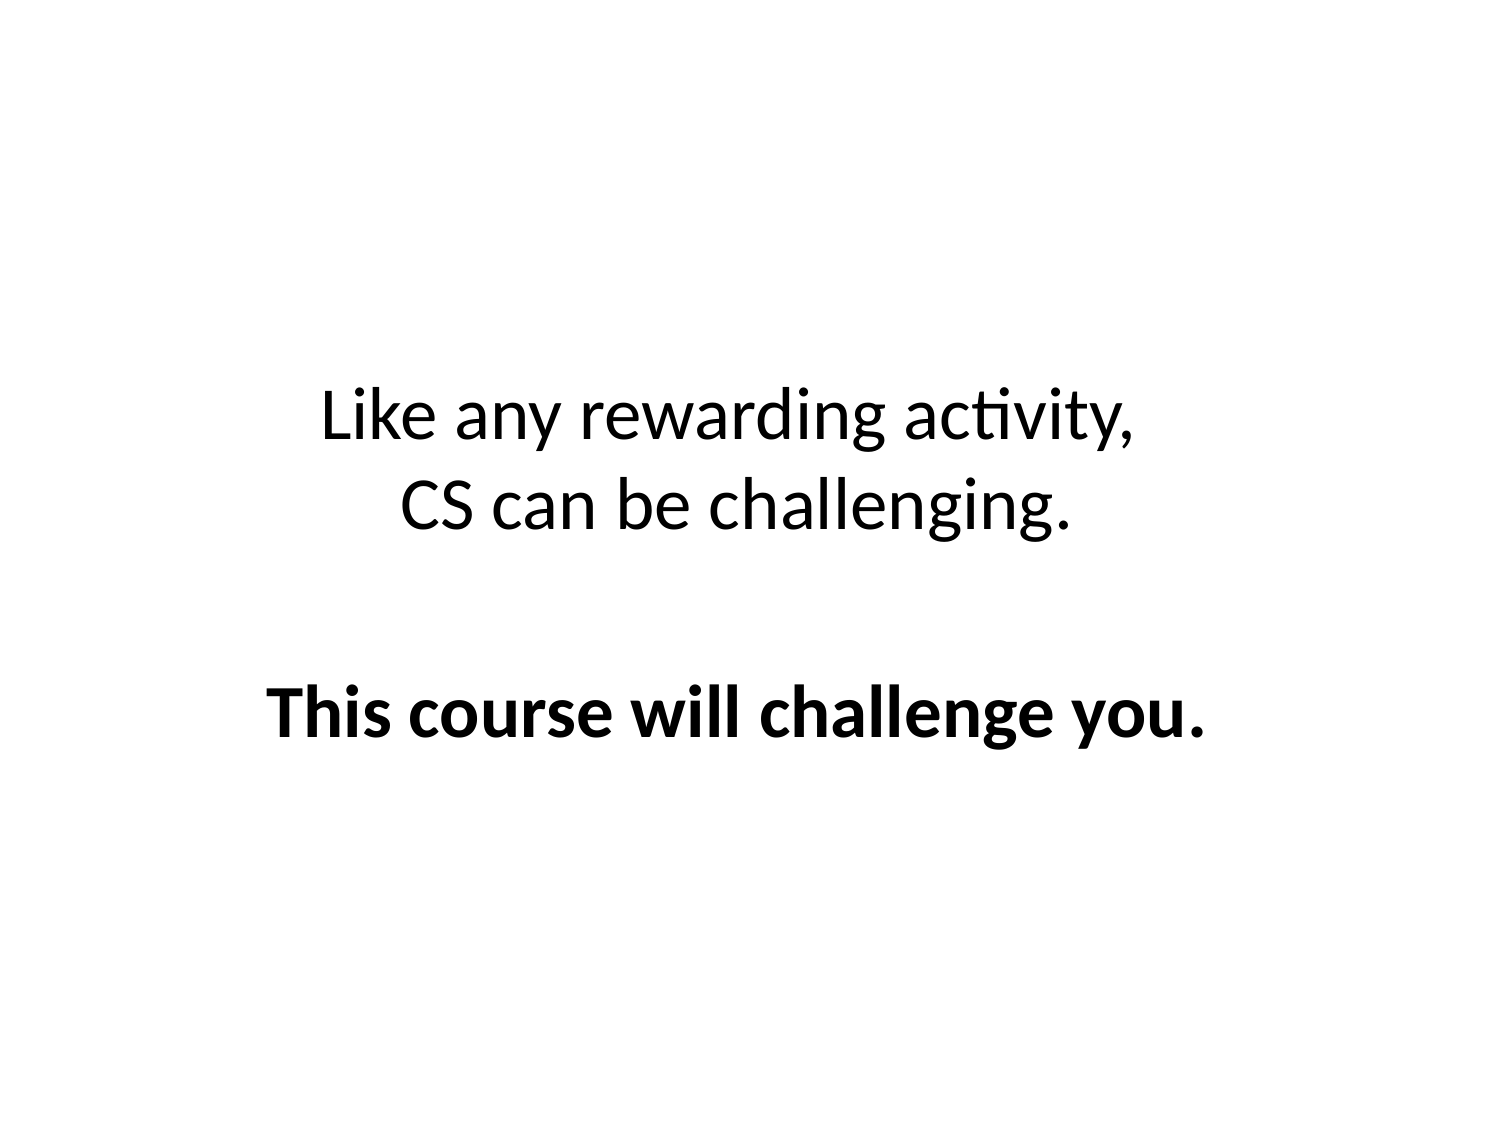

# Like any rewarding activity, CS can be challenging.
This course will challenge you.